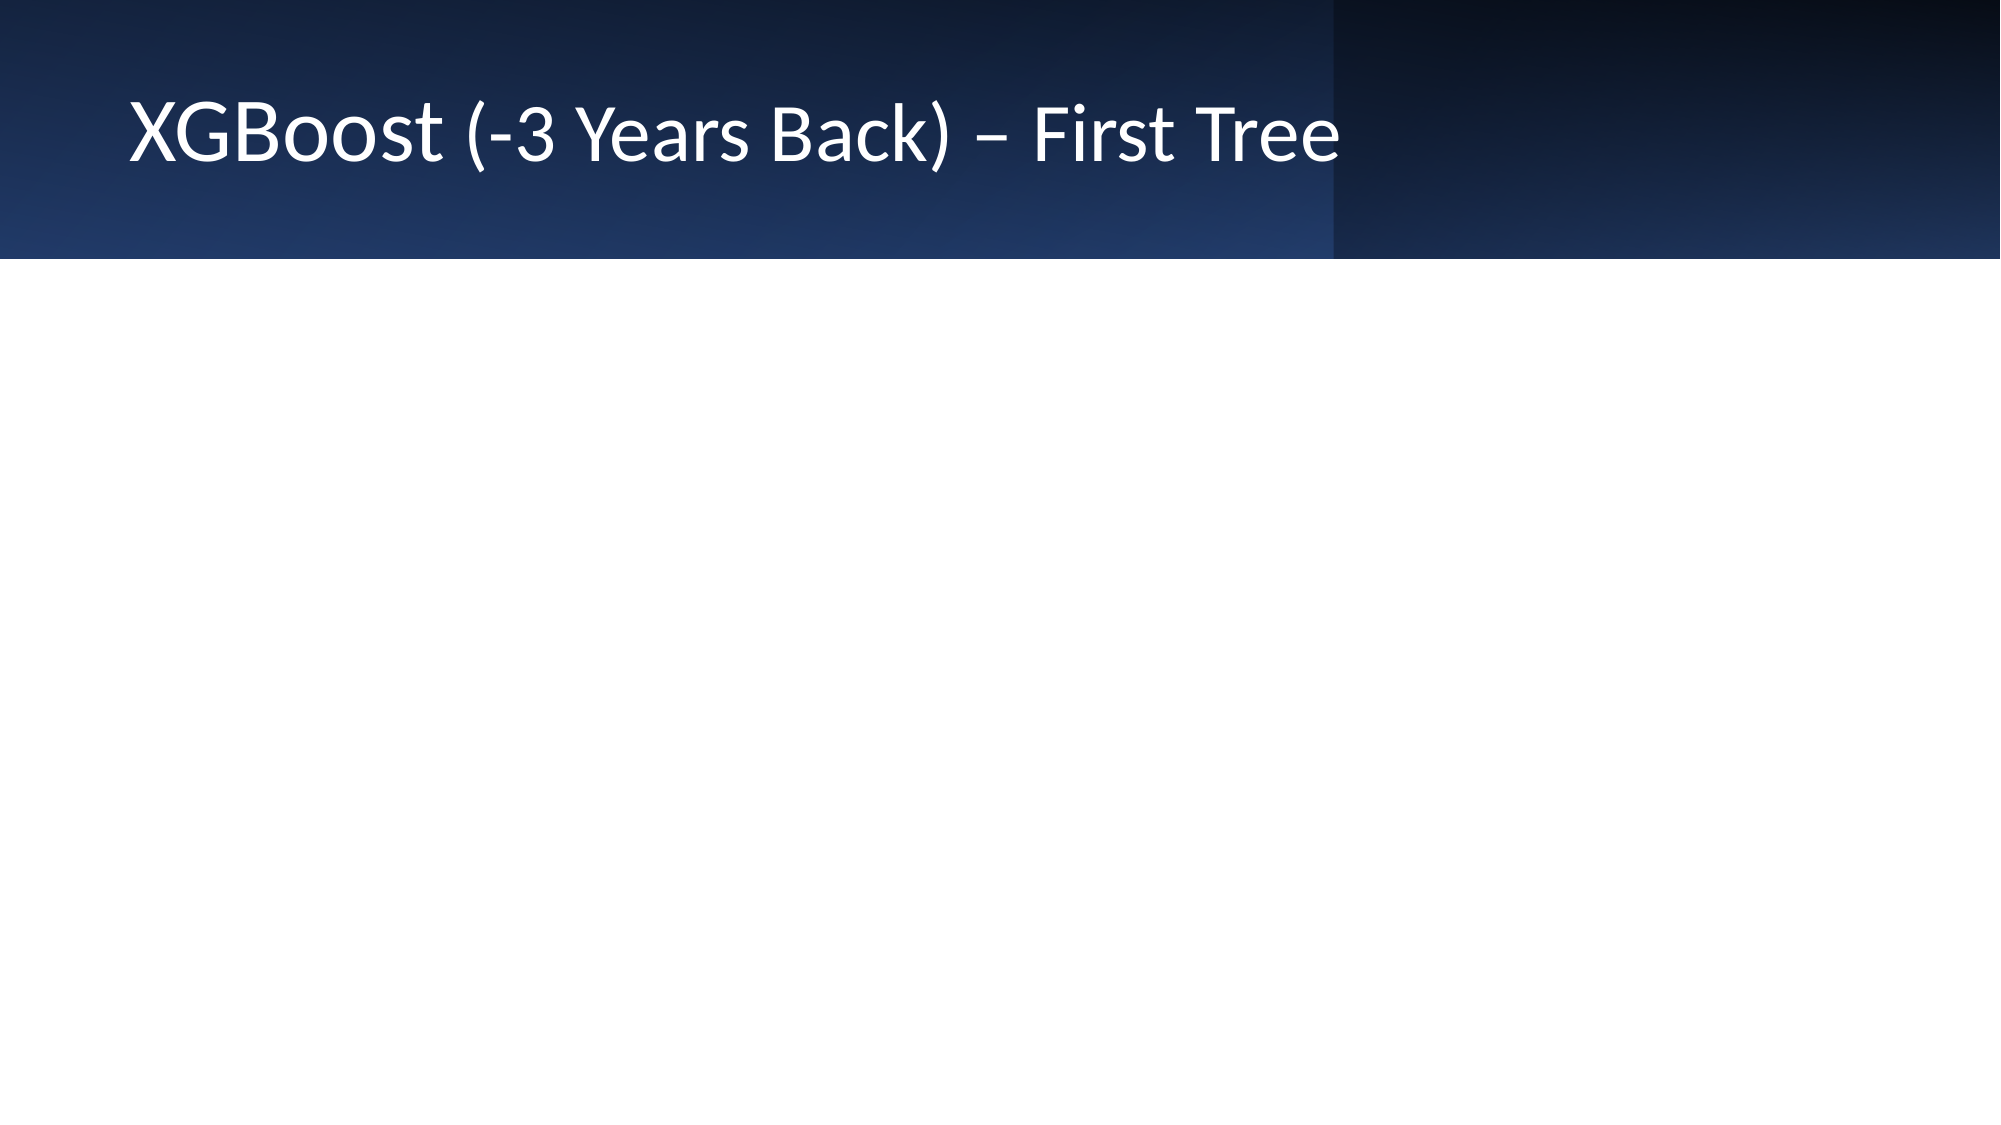

# XGBoost (-3 Years Back) – First Tree